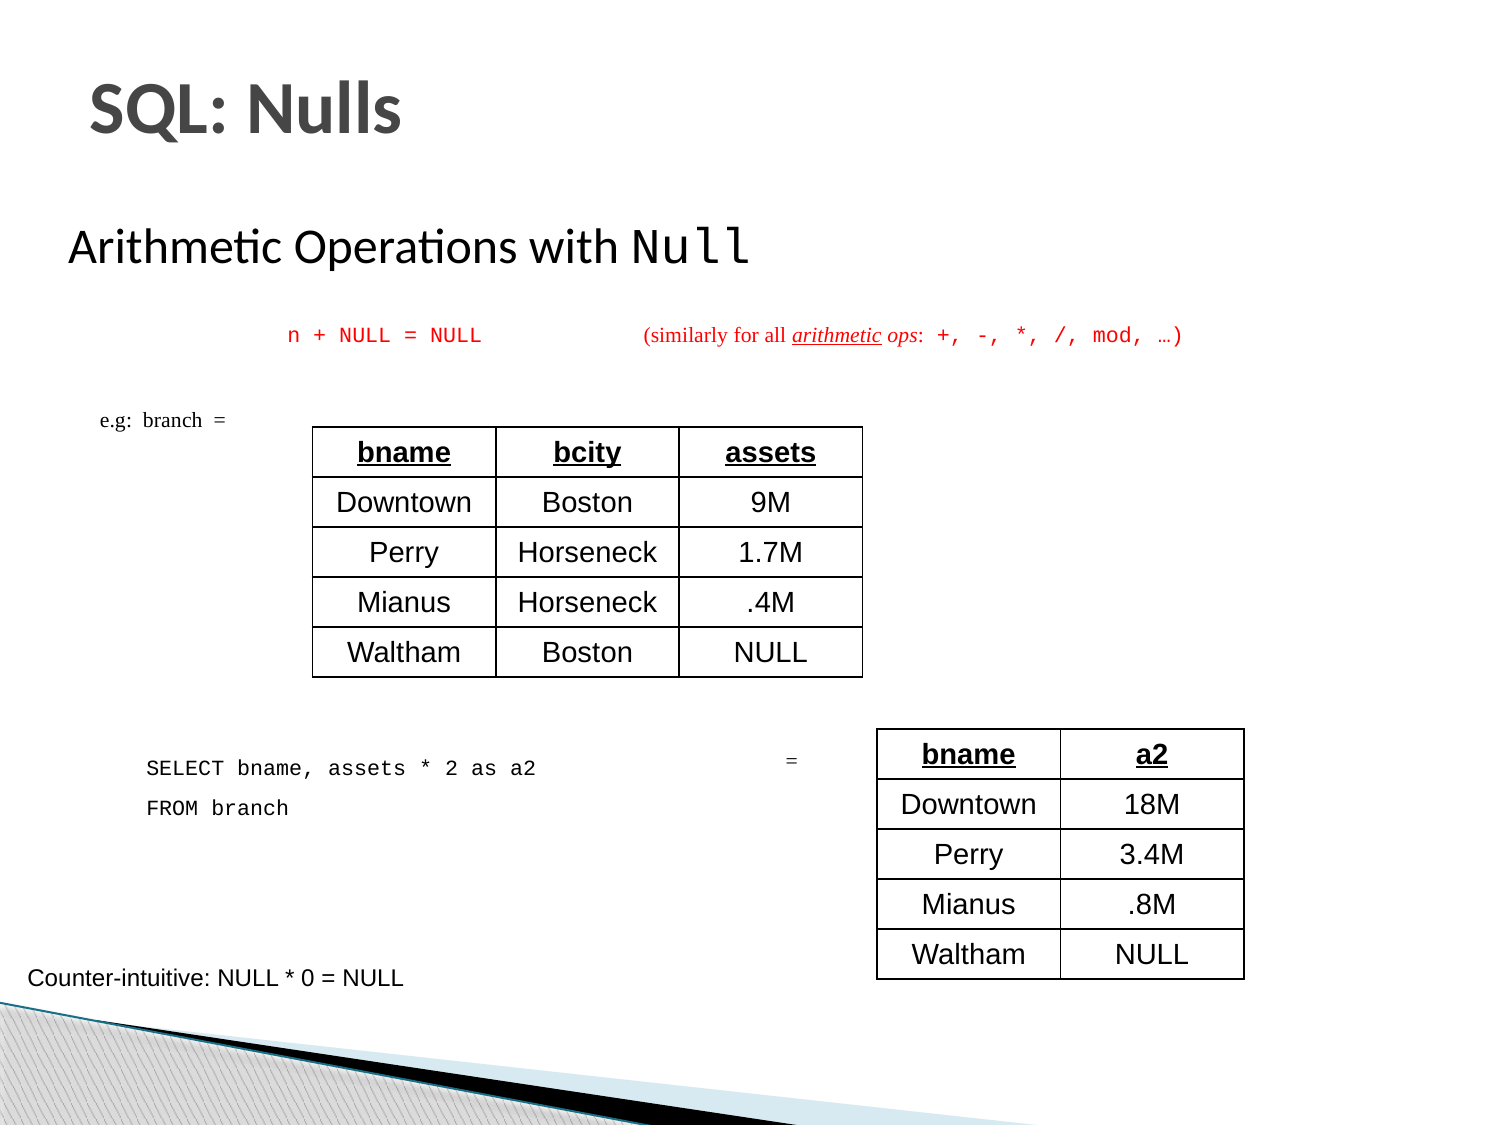

# SQL: Nulls
Arithmetic Operations with Null
n + NULL = NULL  	(similarly for all arithmetic ops: +, -, *, /, mod, …)
e.g:  branch  =
| bname | bcity | assets |
| --- | --- | --- |
| Downtown | Boston | 9M |
| Perry | Horseneck | 1.7M |
| Mianus | Horseneck | .4M |
| Waltham | Boston | NULL |
| bname | a2 |
| --- | --- |
| Downtown | 18M |
| Perry | 3.4M |
| Mianus | .8M |
| Waltham | NULL |
=
SELECT bname, assets * 2 as a2
FROM branch
Counter-intuitive: NULL * 0 = NULL